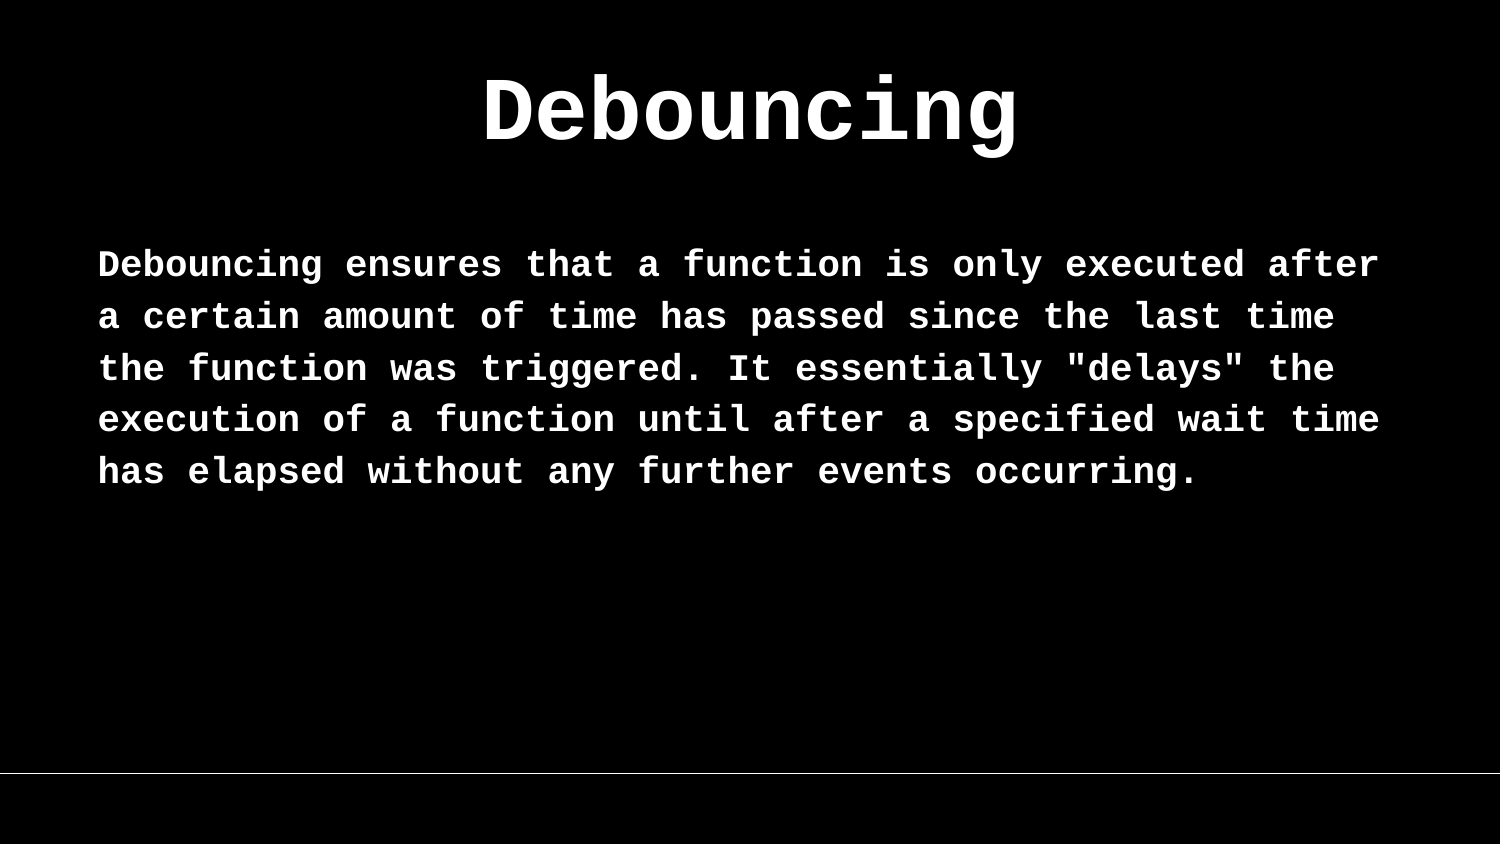

# Debouncing
Debouncing ensures that a function is only executed after a certain amount of time has passed since the last time the function was triggered. It essentially "delays" the execution of a function until after a specified wait time has elapsed without any further events occurring.